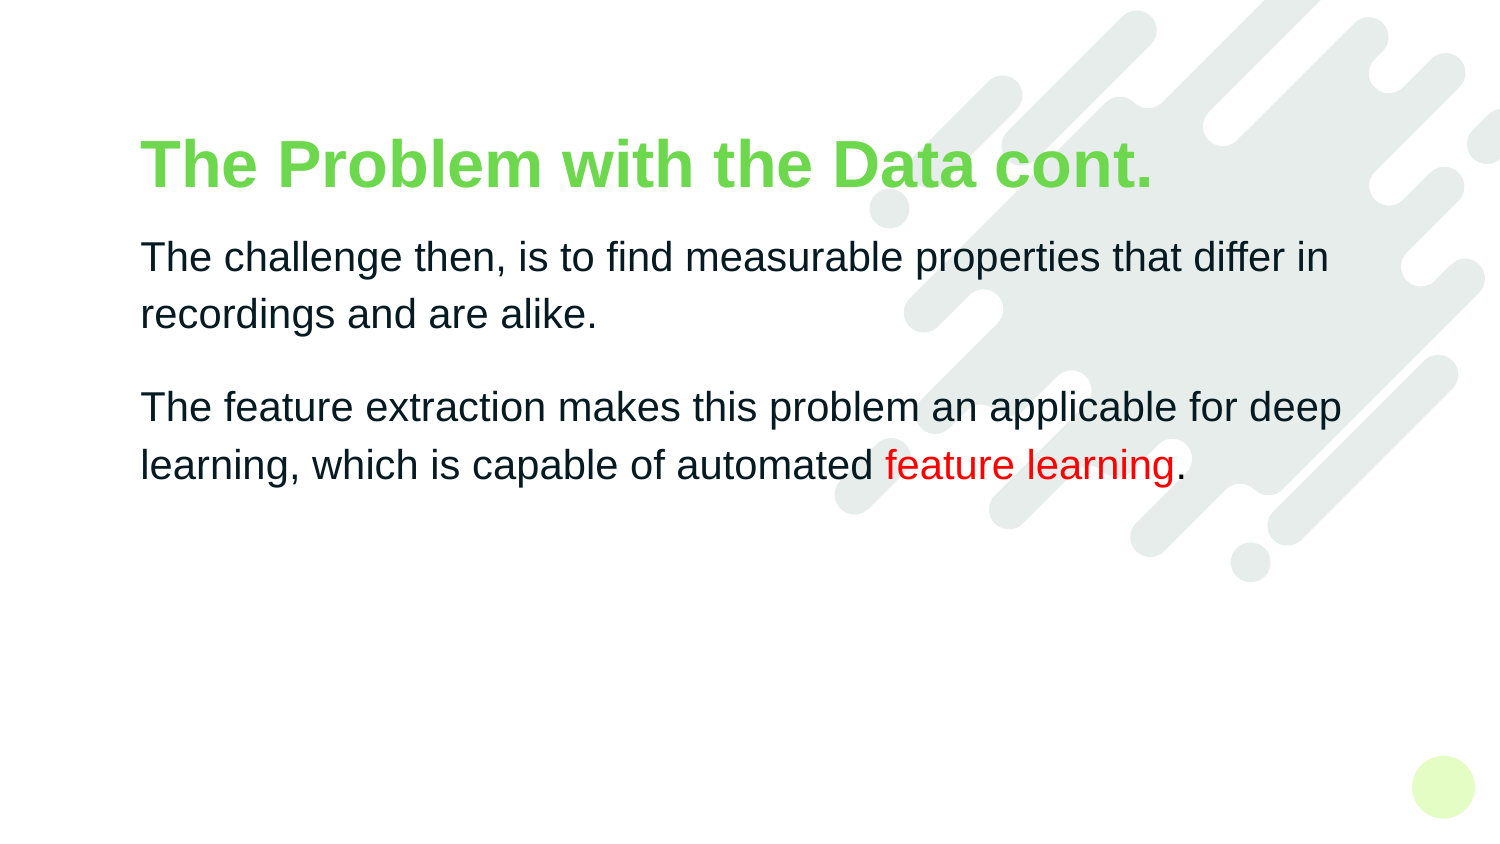

# The Problem with the Data cont.
The challenge then, is to find measurable properties that differ in recordings and are alike.
The feature extraction makes this problem an applicable for deep learning, which is capable of automated feature learning.